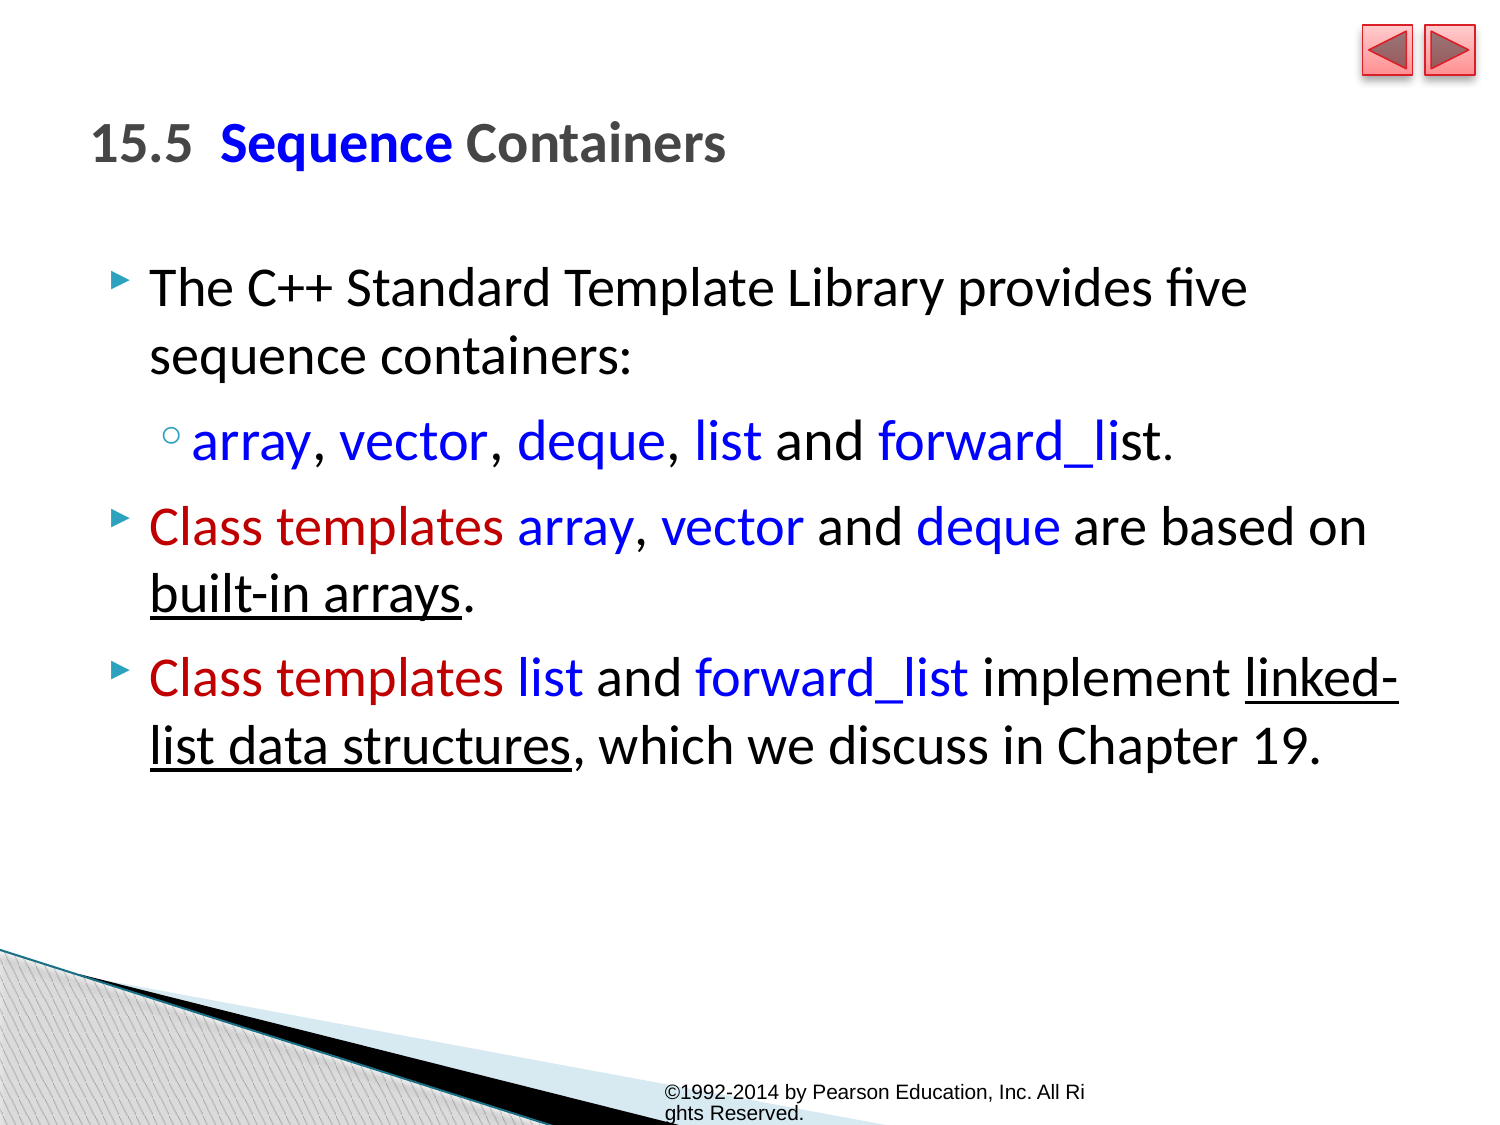

# 15.5  Sequence Containers
The C++ Standard Template Library provides five sequence containers:
array, vector, deque, list and forward_list.
Class templates array, vector and deque are based on built-in arrays.
Class templates list and forward_list implement linked-list data structures, which we discuss in Chapter 19.
©1992-2014 by Pearson Education, Inc. All Rights Reserved.